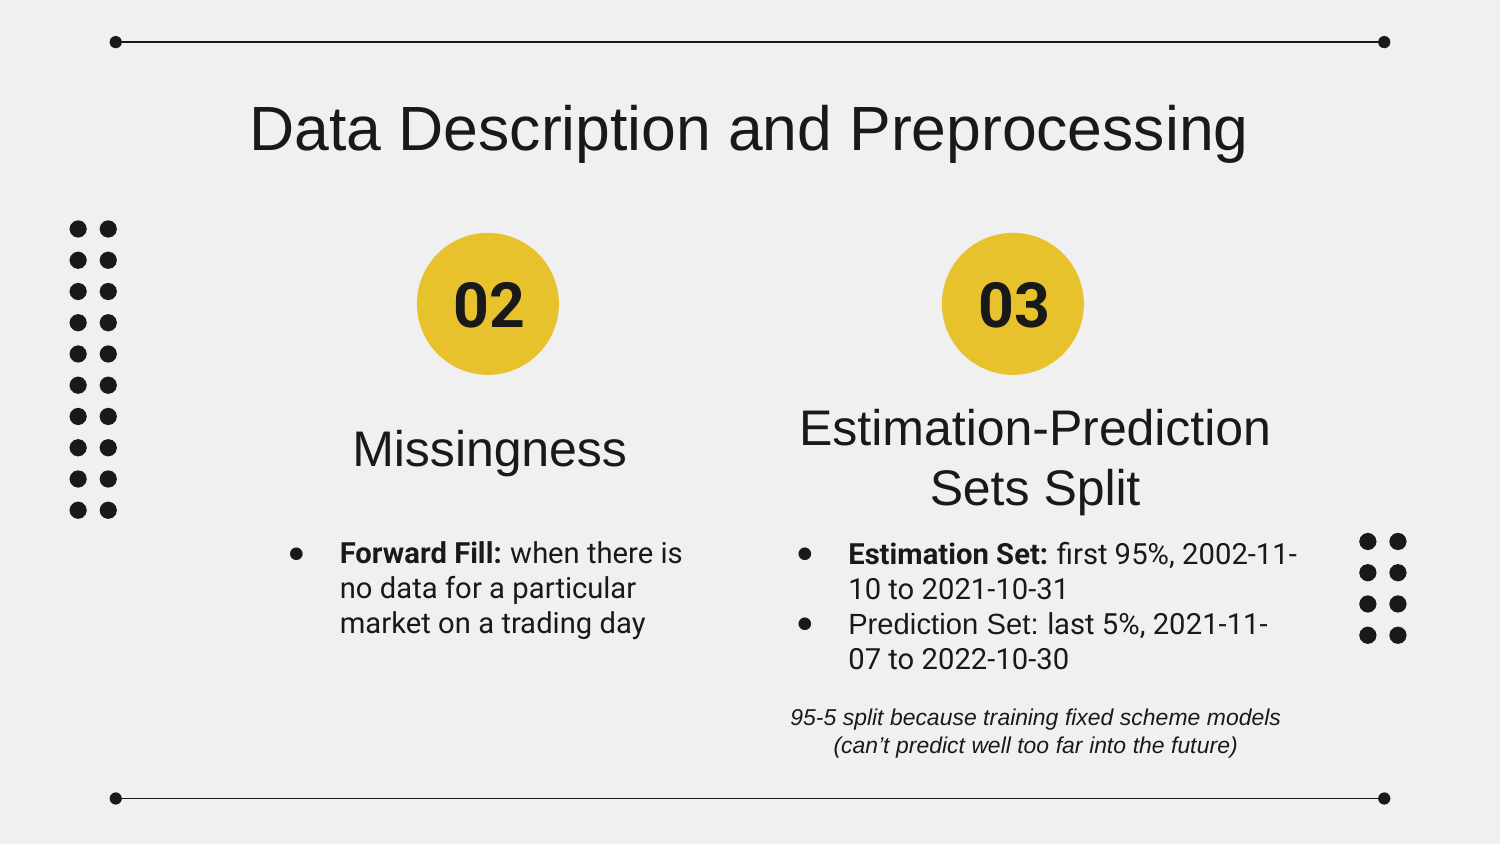

# Data Description and Preprocessing

02
03
Missingness
Estimation-Prediction Sets Split
Forward Fill: when there is no data for a particular market on a trading day
Estimation Set: first 95%, 2002-11-10 to 2021-10-31
Prediction Set: last 5%, 2021-11-07 to 2022-10-30

95-5 split because training fixed scheme models (can’t predict well too far into the future)